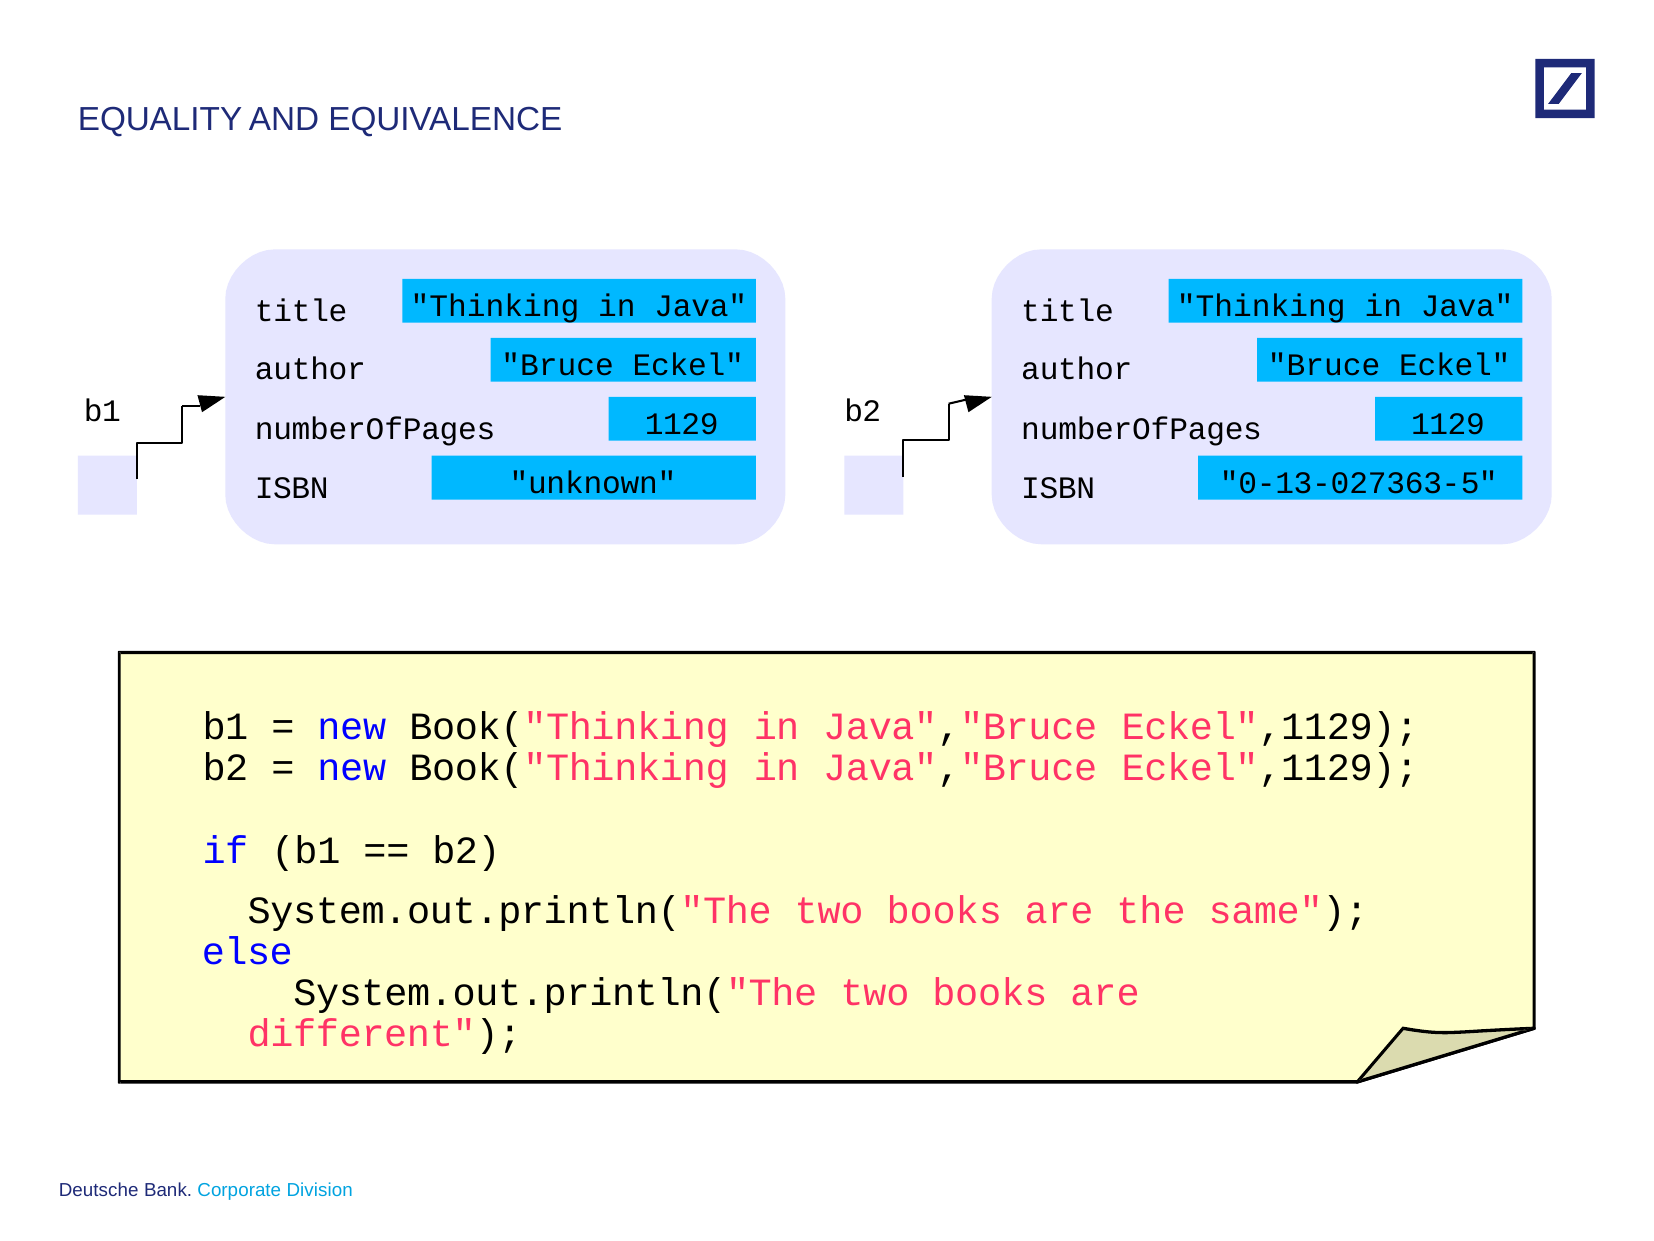

# EQUALITY AND EQUIVALENCE

title author
title author
"Thinking in Java"
"Thinking in Java"
"Bruce Eckel"
"Bruce Eckel"
b1
b2

1129
1129
numberOfPages
numberOfPages

"unknown"

"0-13-027363-5"
ISBN
ISBN

| b1 | = new Book("Thinking | in | Java","Bruce | Eckel",1129); |
| --- | --- | --- | --- | --- |
| b2 if | = new Book("Thinking (b1 == b2) | in | Java","Bruce | Eckel",1129); |
System.out.println("The two books are the same"); else
System.out.println("The two books are different");